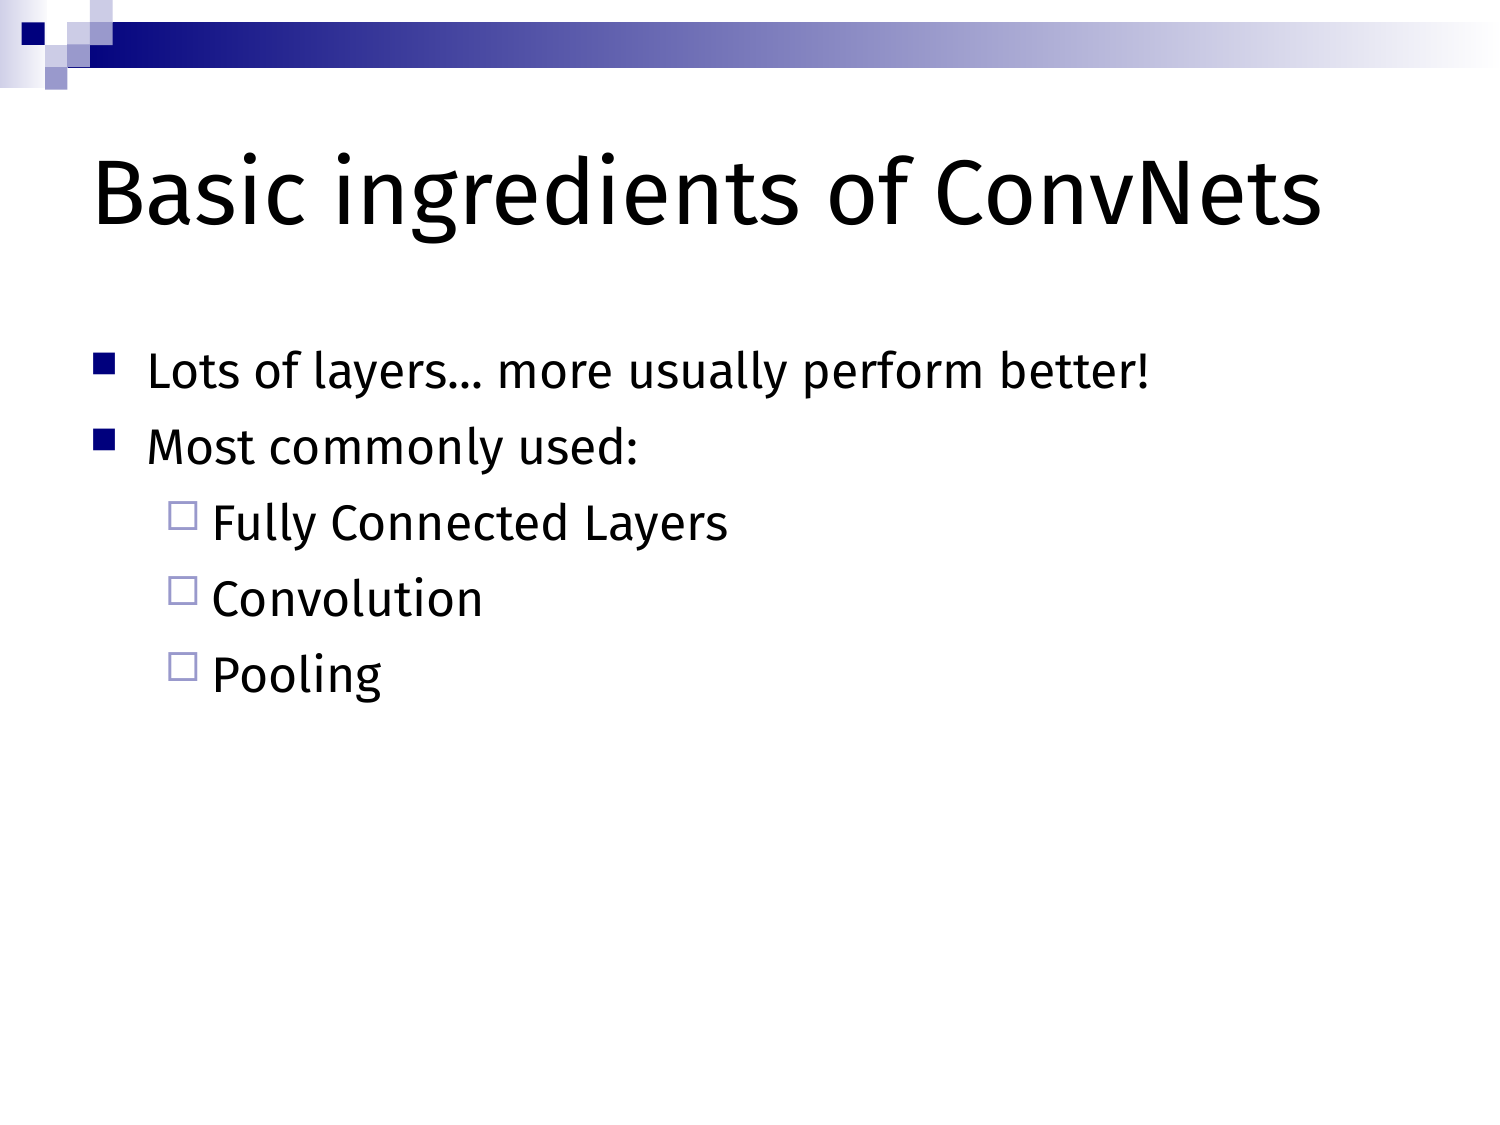

# Basic ingredients of ConvNets
Lots of layers... more usually perform better!
Most commonly used:
Fully Connected Layers
Convolution
Pooling